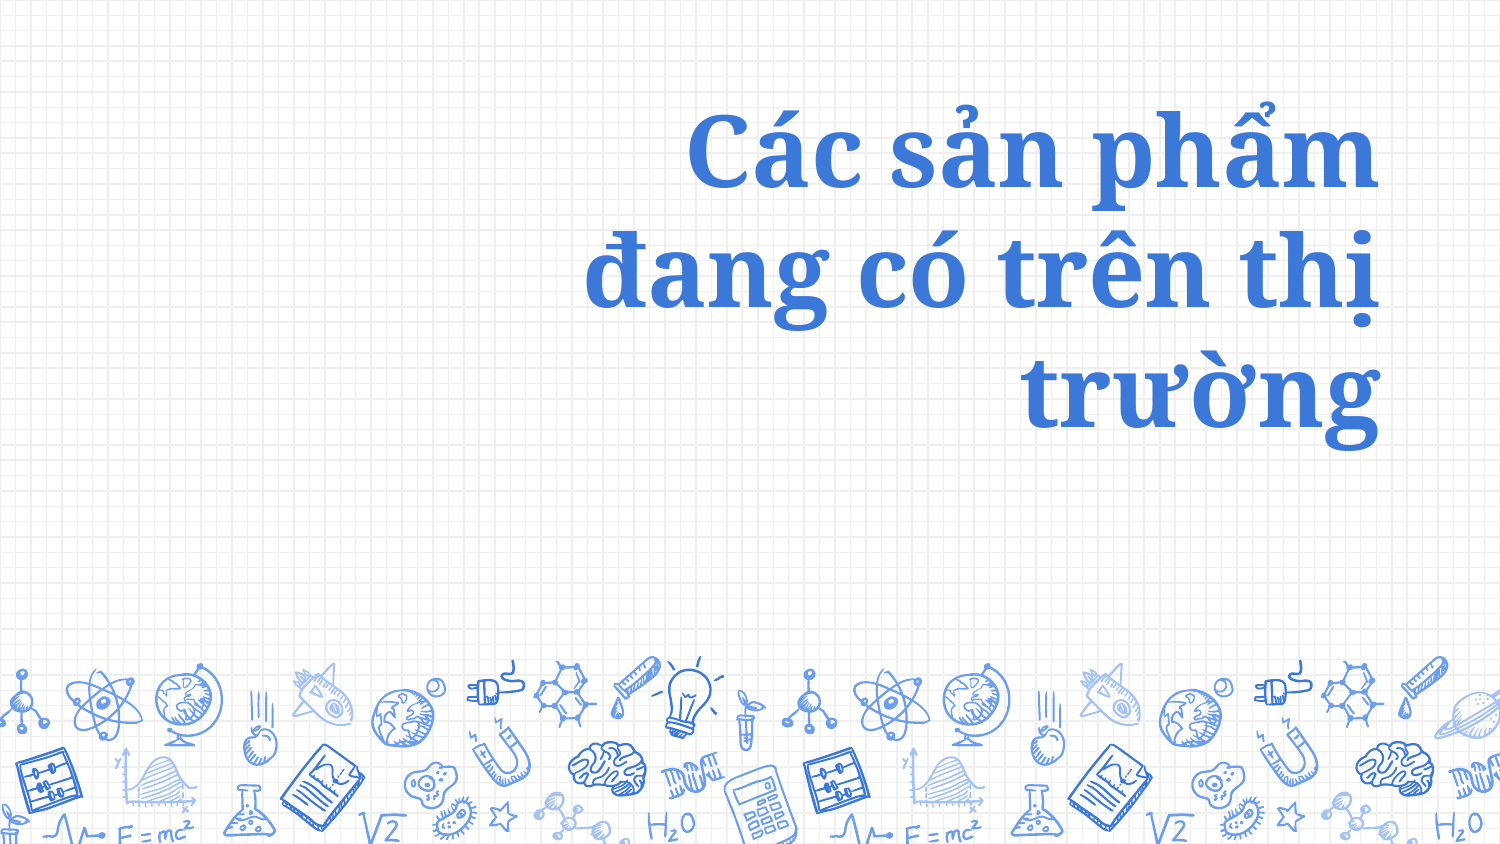

# Các sản phẩm đang có trên thị trường